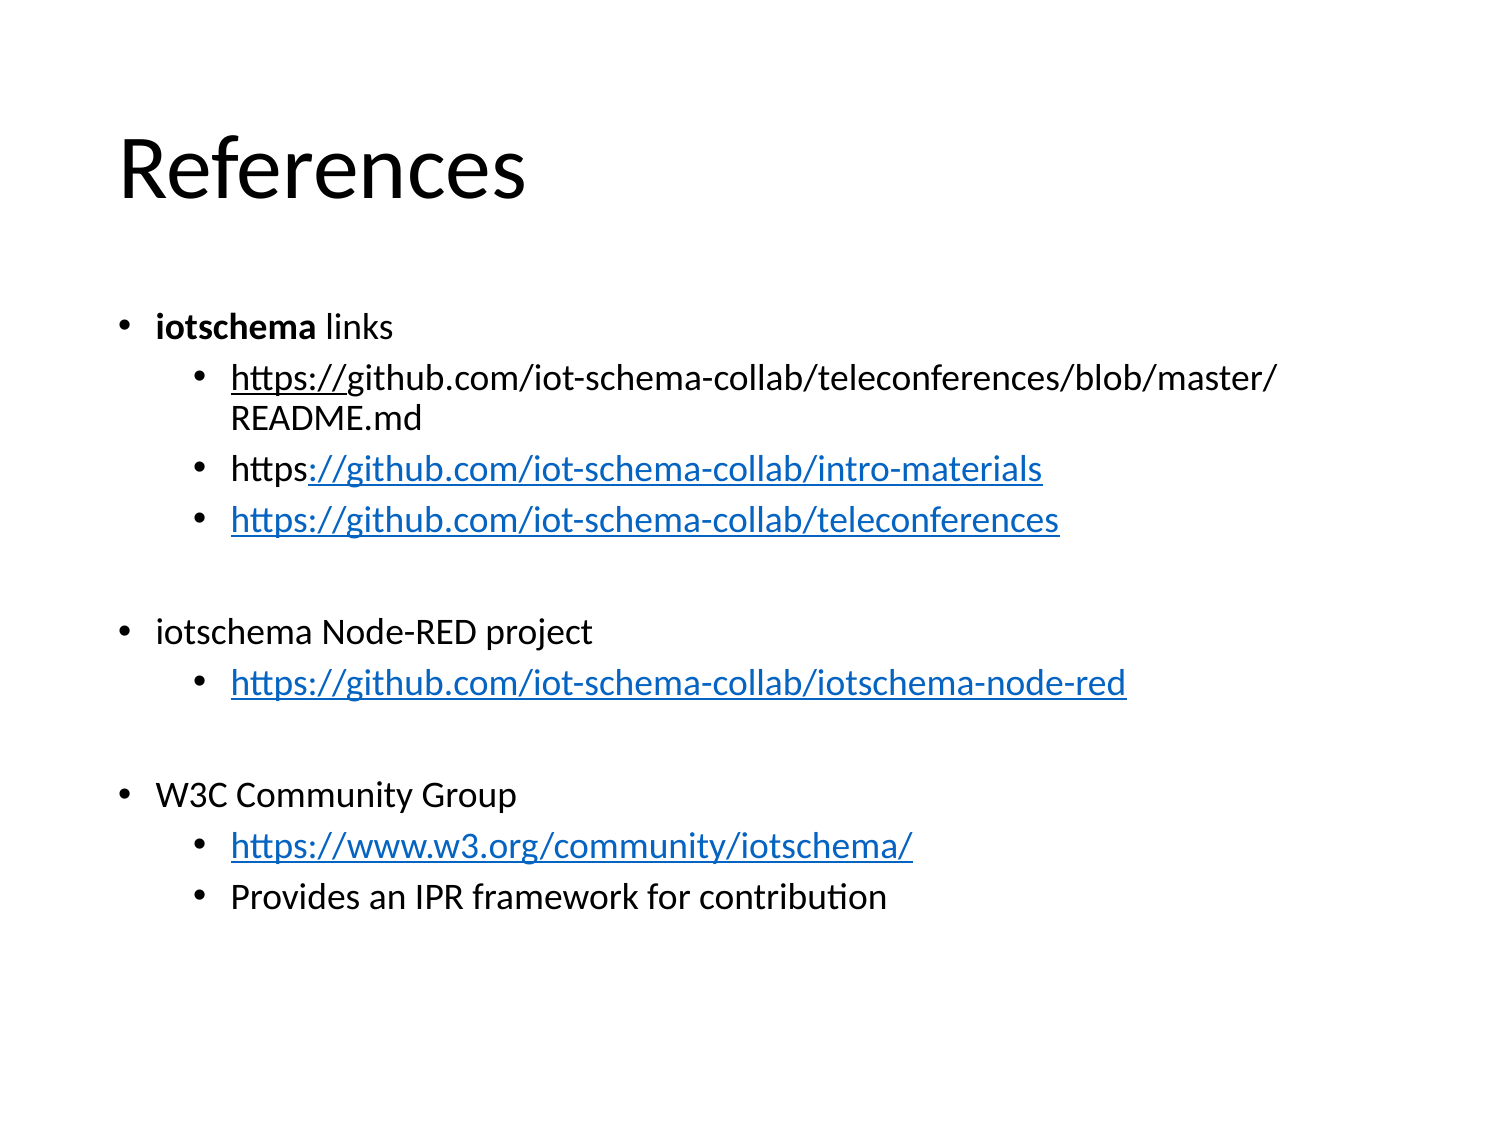

# References
iotschema links
https://github.com/iot-schema-collab/teleconferences/blob/master/README.md
https://github.com/iot-schema-collab/intro-materials
https://github.com/iot-schema-collab/teleconferences

iotschema Node-RED project
https://github.com/iot-schema-collab/iotschema-node-red

W3C Community Group
https://www.w3.org/community/iotschema/
Provides an IPR framework for contribution